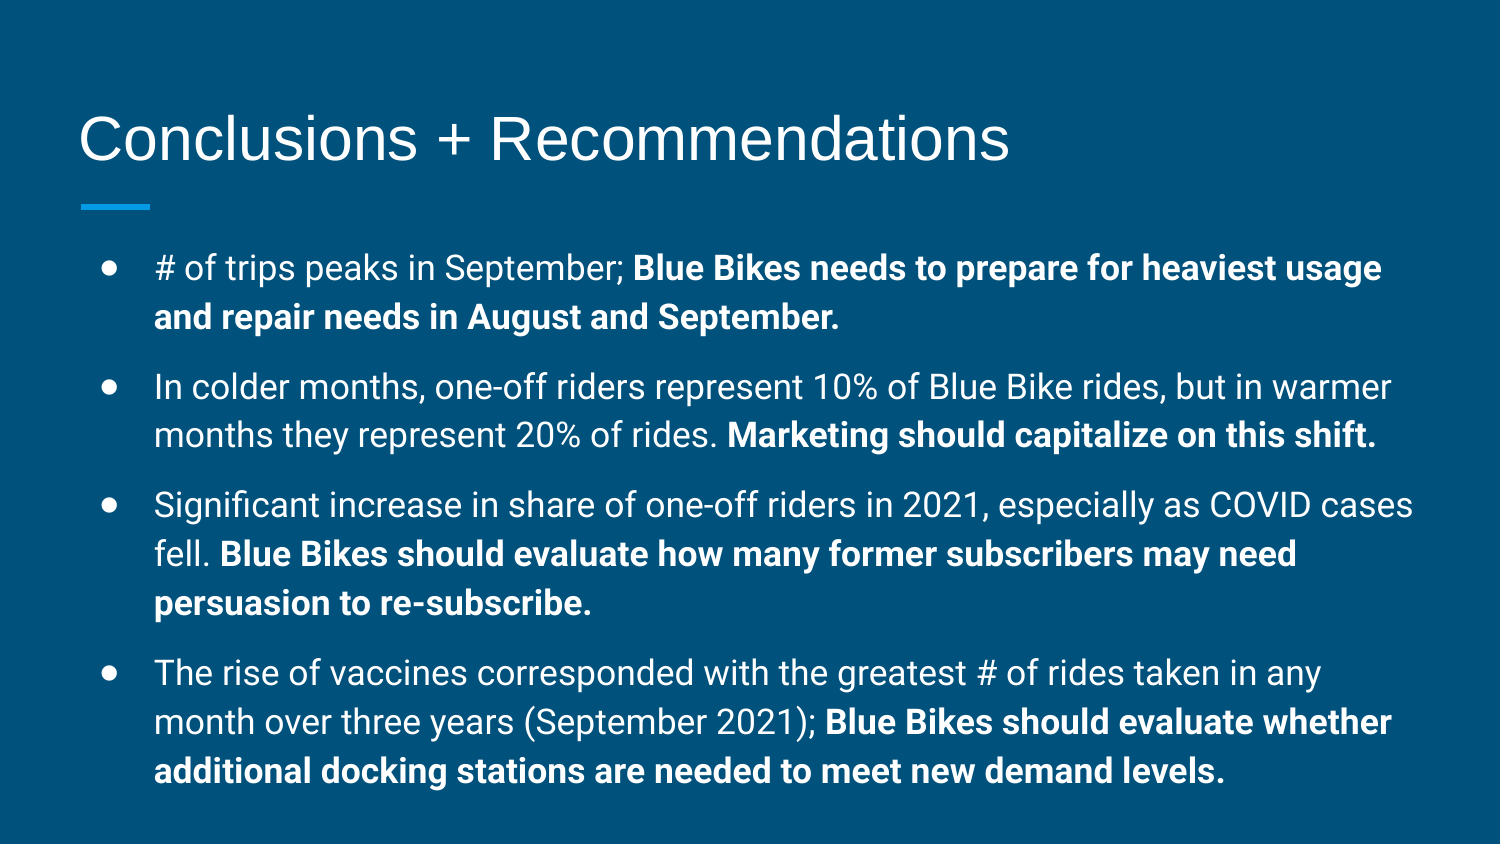

# Conclusions + Recommendations
# of trips peaks in September; Blue Bikes needs to prepare for heaviest usage and repair needs in August and September.
In colder months, one-off riders represent 10% of Blue Bike rides, but in warmer months they represent 20% of rides. Marketing should capitalize on this shift.
Significant increase in share of one-off riders in 2021, especially as COVID cases fell. Blue Bikes should evaluate how many former subscribers may need persuasion to re-subscribe.
The rise of vaccines corresponded with the greatest # of rides taken in any month over three years (September 2021); Blue Bikes should evaluate whether additional docking stations are needed to meet new demand levels.